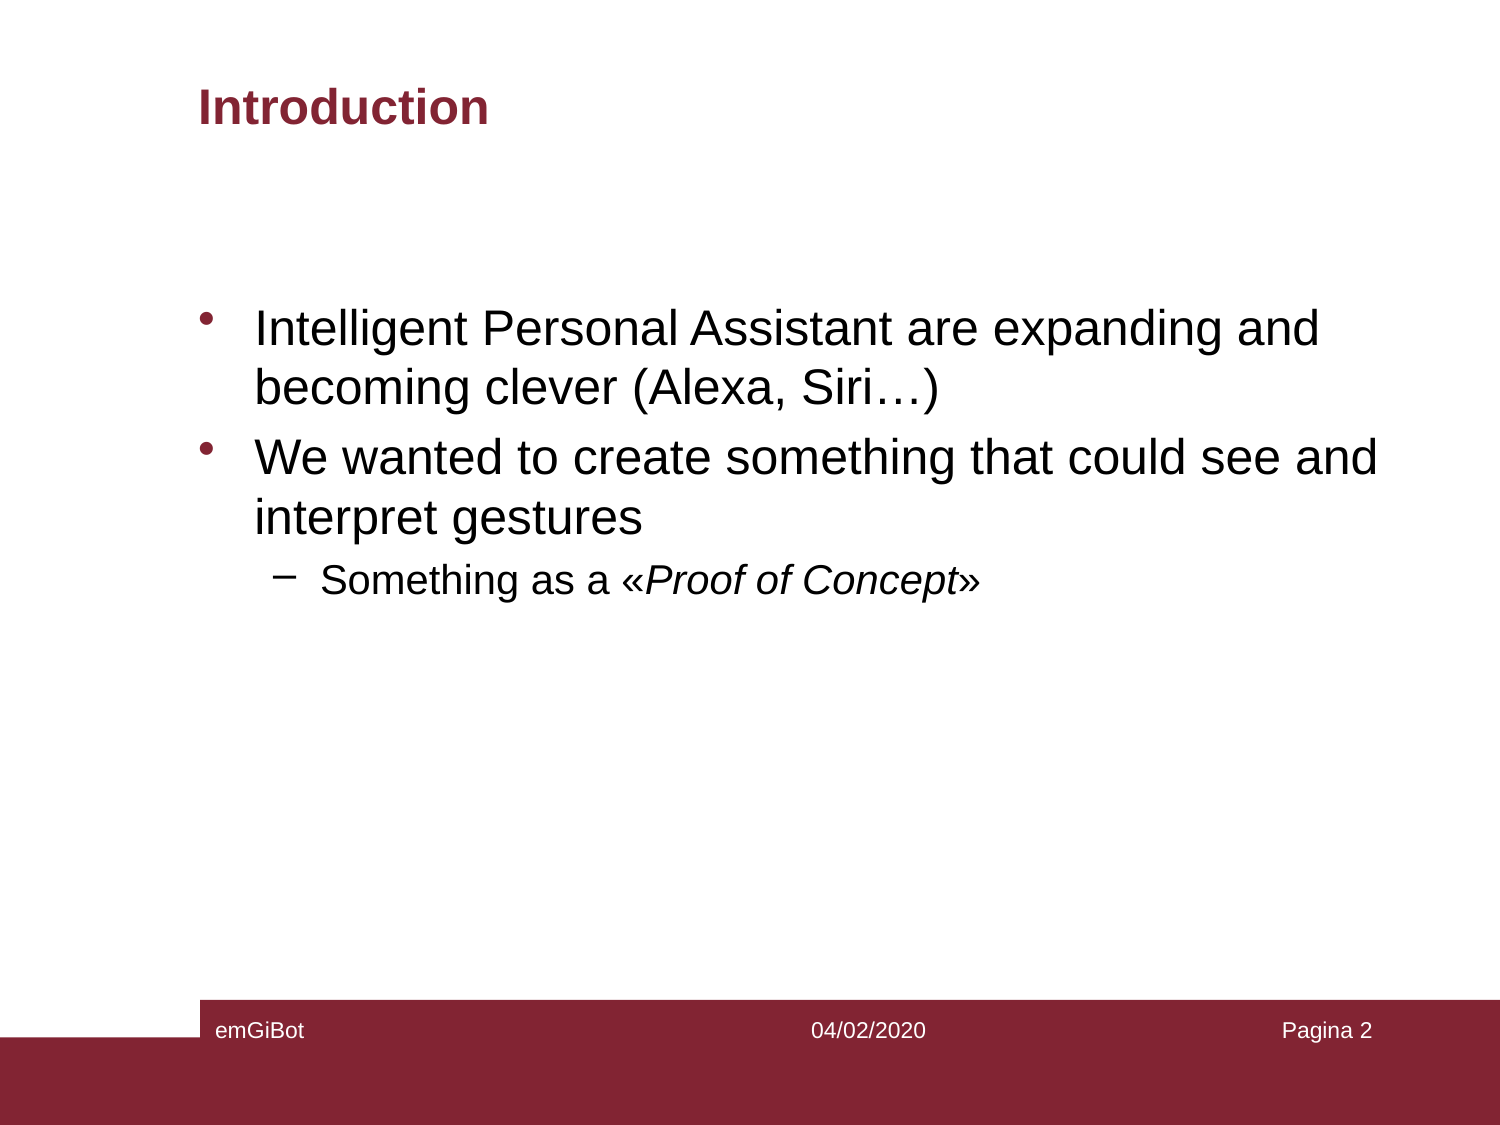

# Introduction
Intelligent Personal Assistant are expanding and becoming clever (Alexa, Siri…)
We wanted to create something that could see and interpret gestures
Something as a «Proof of Concept»

emGiBot
04/02/2020
Pagina 2